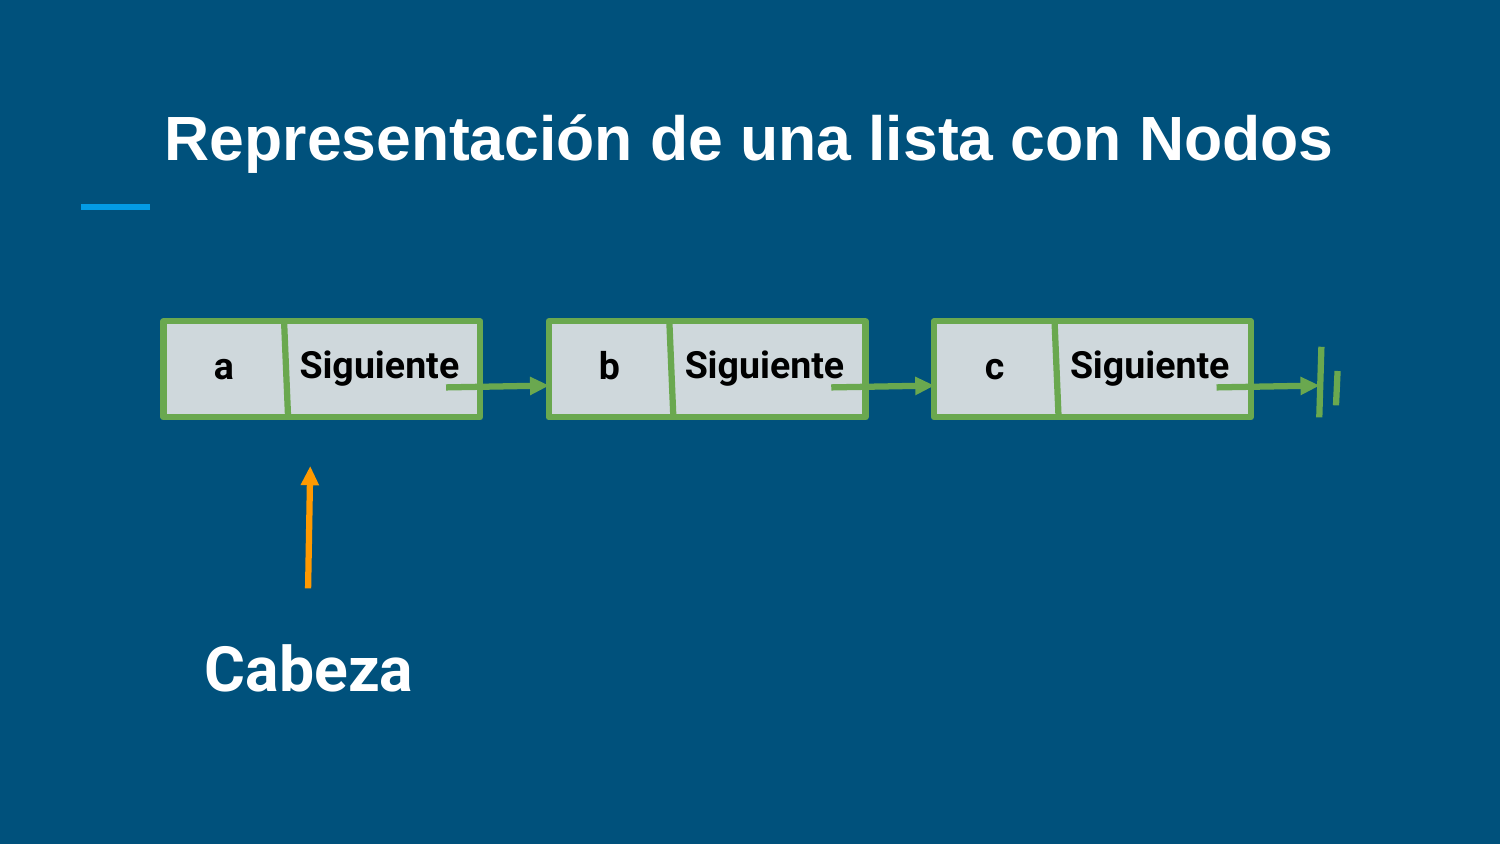

# Representación de una lista con Nodos

Siguiente
a

Siguiente
b

Siguiente
c
Cabeza